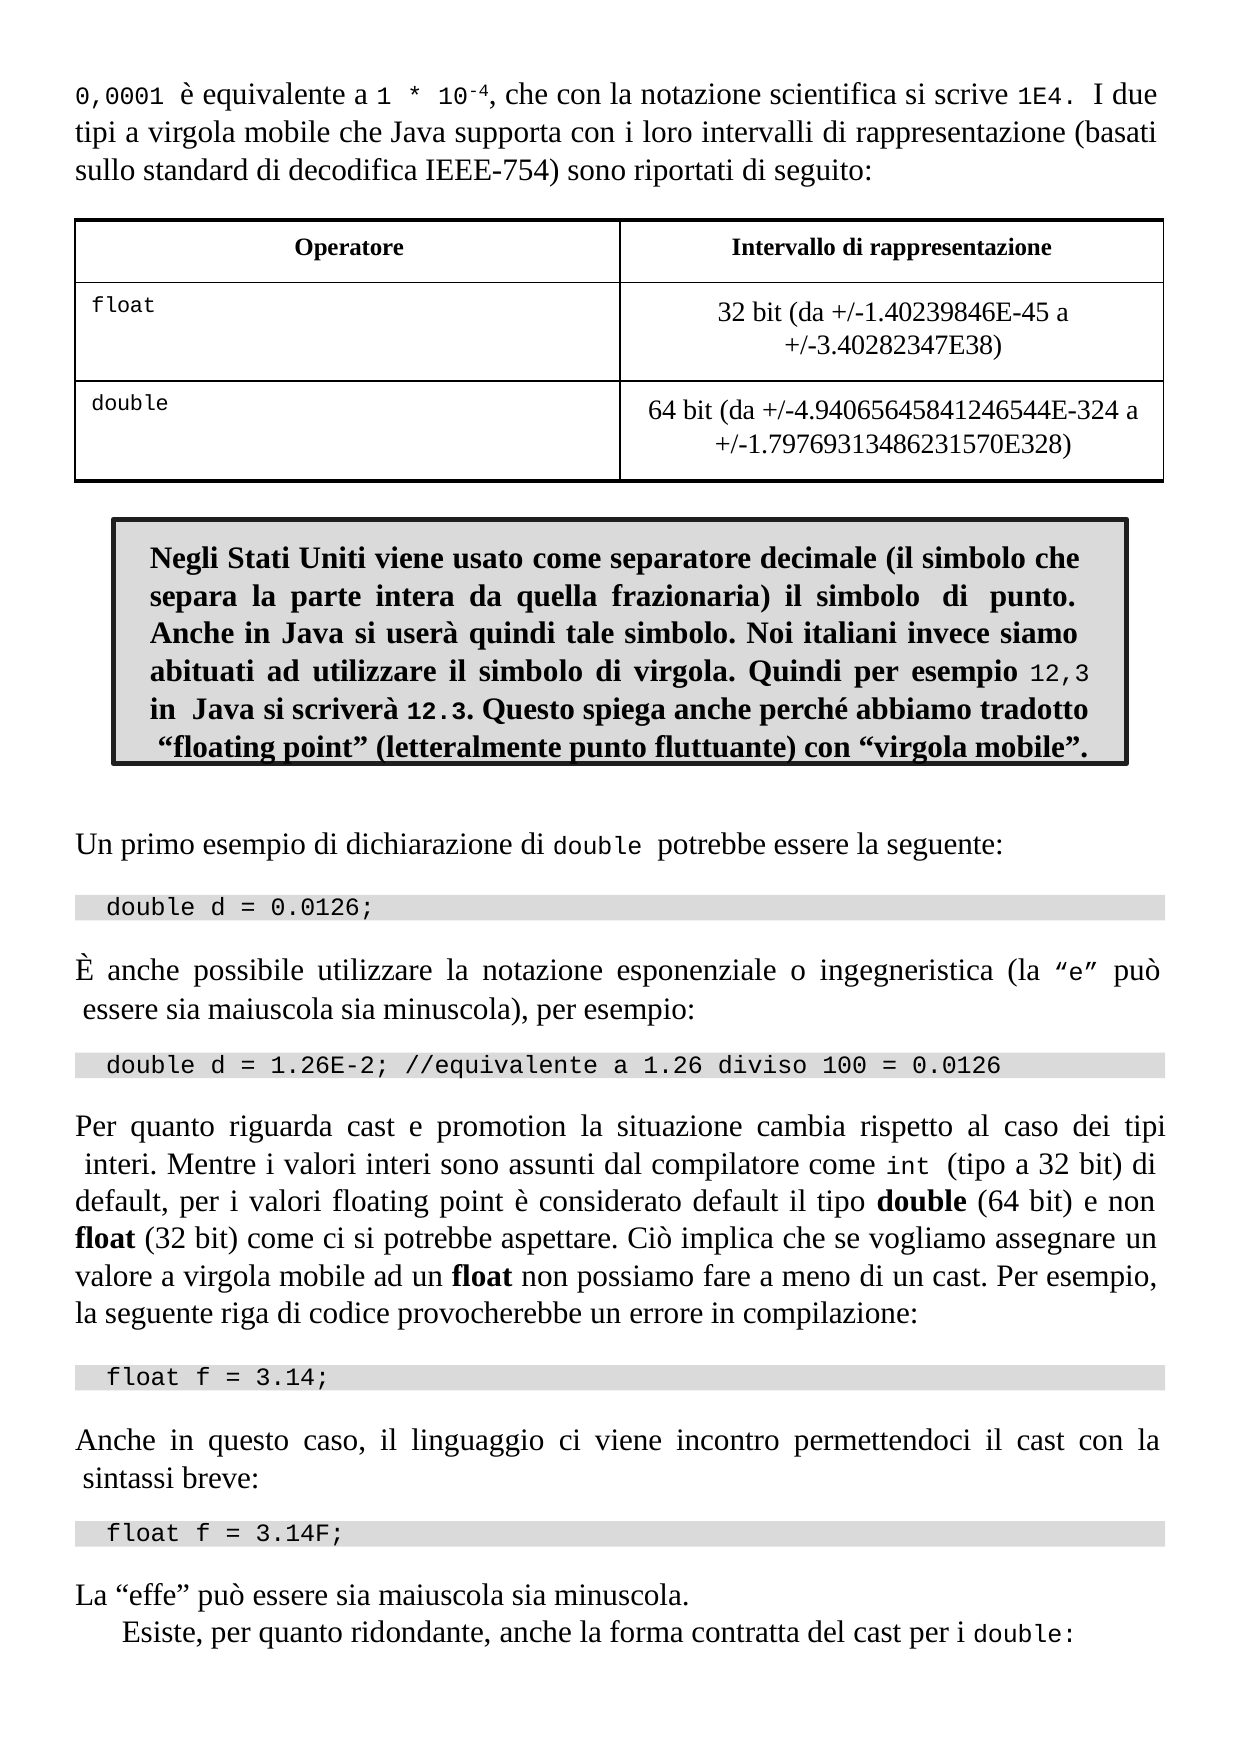

0,0001 è equivalente a 1 * 10-4, che con la notazione scientifica si scrive 1E4. I due  tipi a virgola mobile che Java supporta con i loro intervalli di rappresentazione (basati  sullo standard di decodifica IEEE-754) sono riportati di seguito:
| Operatore | Intervallo di rappresentazione |
| --- | --- |
| float | 32 bit (da +/-1.40239846E-45 a +/-3.40282347E38) |
| double | 64 bit (da +/-4.94065645841246544E-324 a +/-1.79769313486231570E328) |
Negli Stati Uniti viene usato come separatore decimale (il simbolo che  separa la parte intera da quella frazionaria) il simbolo di punto.  Anche in Java si userà quindi tale simbolo. Noi italiani invece siamo  abituati ad utilizzare il simbolo di virgola. Quindi per esempio 12,3 in  Java si scriverà 12.3. Questo spiega anche perché abbiamo tradotto  “floating point” (letteralmente punto fluttuante) con “virgola mobile”.
Un primo esempio di dichiarazione di double potrebbe essere la seguente:
double d = 0.0126;
È anche possibile utilizzare la notazione esponenziale o ingegneristica (la “e” può  essere sia maiuscola sia minuscola), per esempio:
double d = 1.26E-2; //equivalente a 1.26 diviso 100 = 0.0126
Per quanto riguarda cast e promotion la situazione cambia rispetto al caso dei tipi  interi. Mentre i valori interi sono assunti dal compilatore come int (tipo a 32 bit) di  default, per i valori floating point è considerato default il tipo double (64 bit) e non  float (32 bit) come ci si potrebbe aspettare. Ciò implica che se vogliamo assegnare un  valore a virgola mobile ad un float non possiamo fare a meno di un cast. Per esempio,  la seguente riga di codice provocherebbe un errore in compilazione:
float f = 3.14;
Anche in questo caso, il linguaggio ci viene incontro permettendoci il cast con la  sintassi breve:
float f = 3.14F;
La “effe” può essere sia maiuscola sia minuscola.
Esiste, per quanto ridondante, anche la forma contratta del cast per i double: